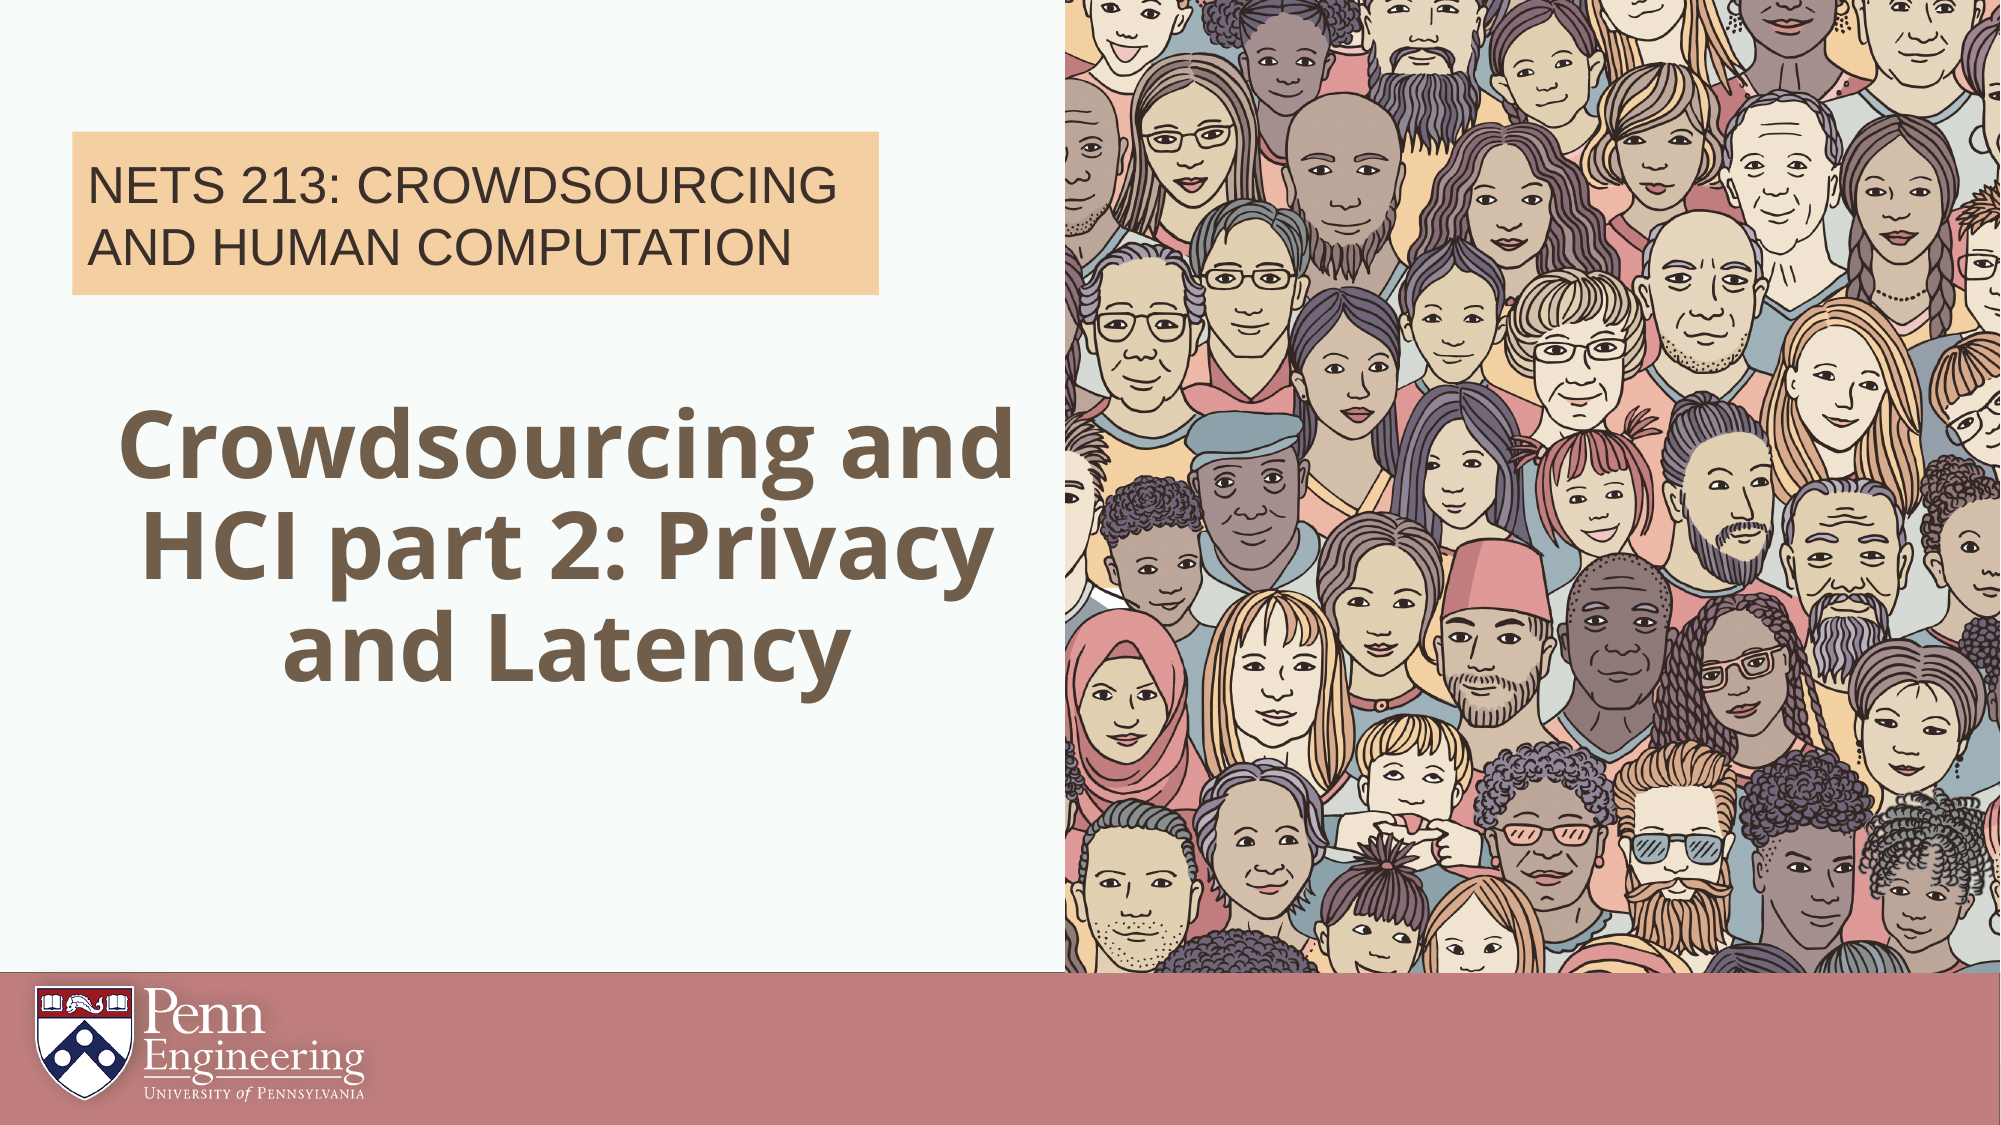

# Crowdsourcing and HCI part 2: Privacy and Latency